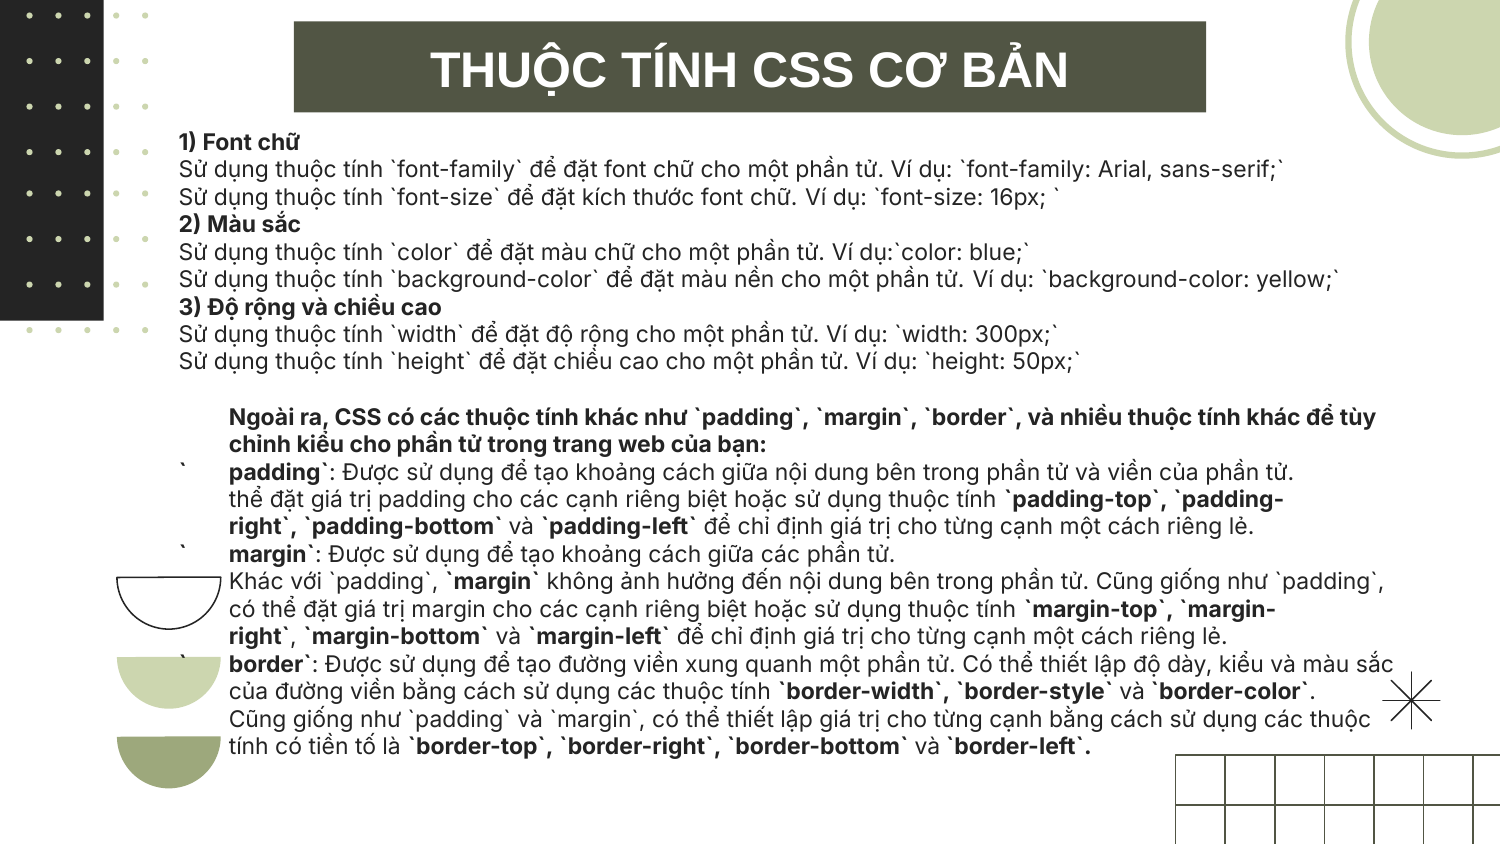

# THUỘC TÍNH CSS CƠ BẢN
1) Font chữ
Sử dụng thuộc tính `font-family` để đặt font chữ cho một phần tử. Ví dụ: `font-family: Arial, sans-serif;`
Sử dụng thuộc tính `font-size` để đặt kích thước font chữ. Ví dụ: `font-size: 16px; `
2) Màu sắc
Sử dụng thuộc tính `color` để đặt màu chữ cho một phần tử. Ví dụ:`color: blue;`
Sử dụng thuộc tính `background-color` để đặt màu nền cho một phần tử. Ví dụ: `background-color: yellow;`
3) Độ rộng và chiều cao
Sử dụng thuộc tính `width` để đặt độ rộng cho một phần tử. Ví dụ: `width: 300px;`
Sử dụng thuộc tính `height` để đặt chiều cao cho một phần tử. Ví dụ: `height: 50px;`

	Ngoài ra, CSS có các thuộc tính khác như `padding`, `margin`, `border`, và nhiều thuộc tính khác để tùy chỉnh kiểu cho phần tử trong trang web của bạn:
`	padding`: Được sử dụng để tạo khoảng cách giữa nội dung bên trong phần tử và viền của phần tử.
 	thể đặt giá trị padding cho các cạnh riêng biệt hoặc sử dụng thuộc tính `padding-top`, `padding-right`, `padding-bottom` và `padding-left` để chỉ định giá trị cho từng cạnh một cách riêng lẻ.
`	margin`: Được sử dụng để tạo khoảng cách giữa các phần tử.
	Khác với `padding`, `margin` không ảnh hưởng đến nội dung bên trong phần tử. Cũng giống như `padding`, có thể đặt giá trị margin cho các cạnh riêng biệt hoặc sử dụng thuộc tính `margin-top`, `margin-right`, `margin-bottom` và `margin-left` để chỉ định giá trị cho từng cạnh một cách riêng lẻ.
`	border`: Được sử dụng để tạo đường viền xung quanh một phần tử. Có thể thiết lập độ dày, kiểu và màu sắc của đường viền bằng cách sử dụng các thuộc tính `border-width`, `border-style` và `border-color`.
	Cũng giống như `padding` và `margin`, có thể thiết lập giá trị cho từng cạnh bằng cách sử dụng các thuộc tính có tiền tố là `border-top`, `border-right`, `border-bottom` và `border-left`.